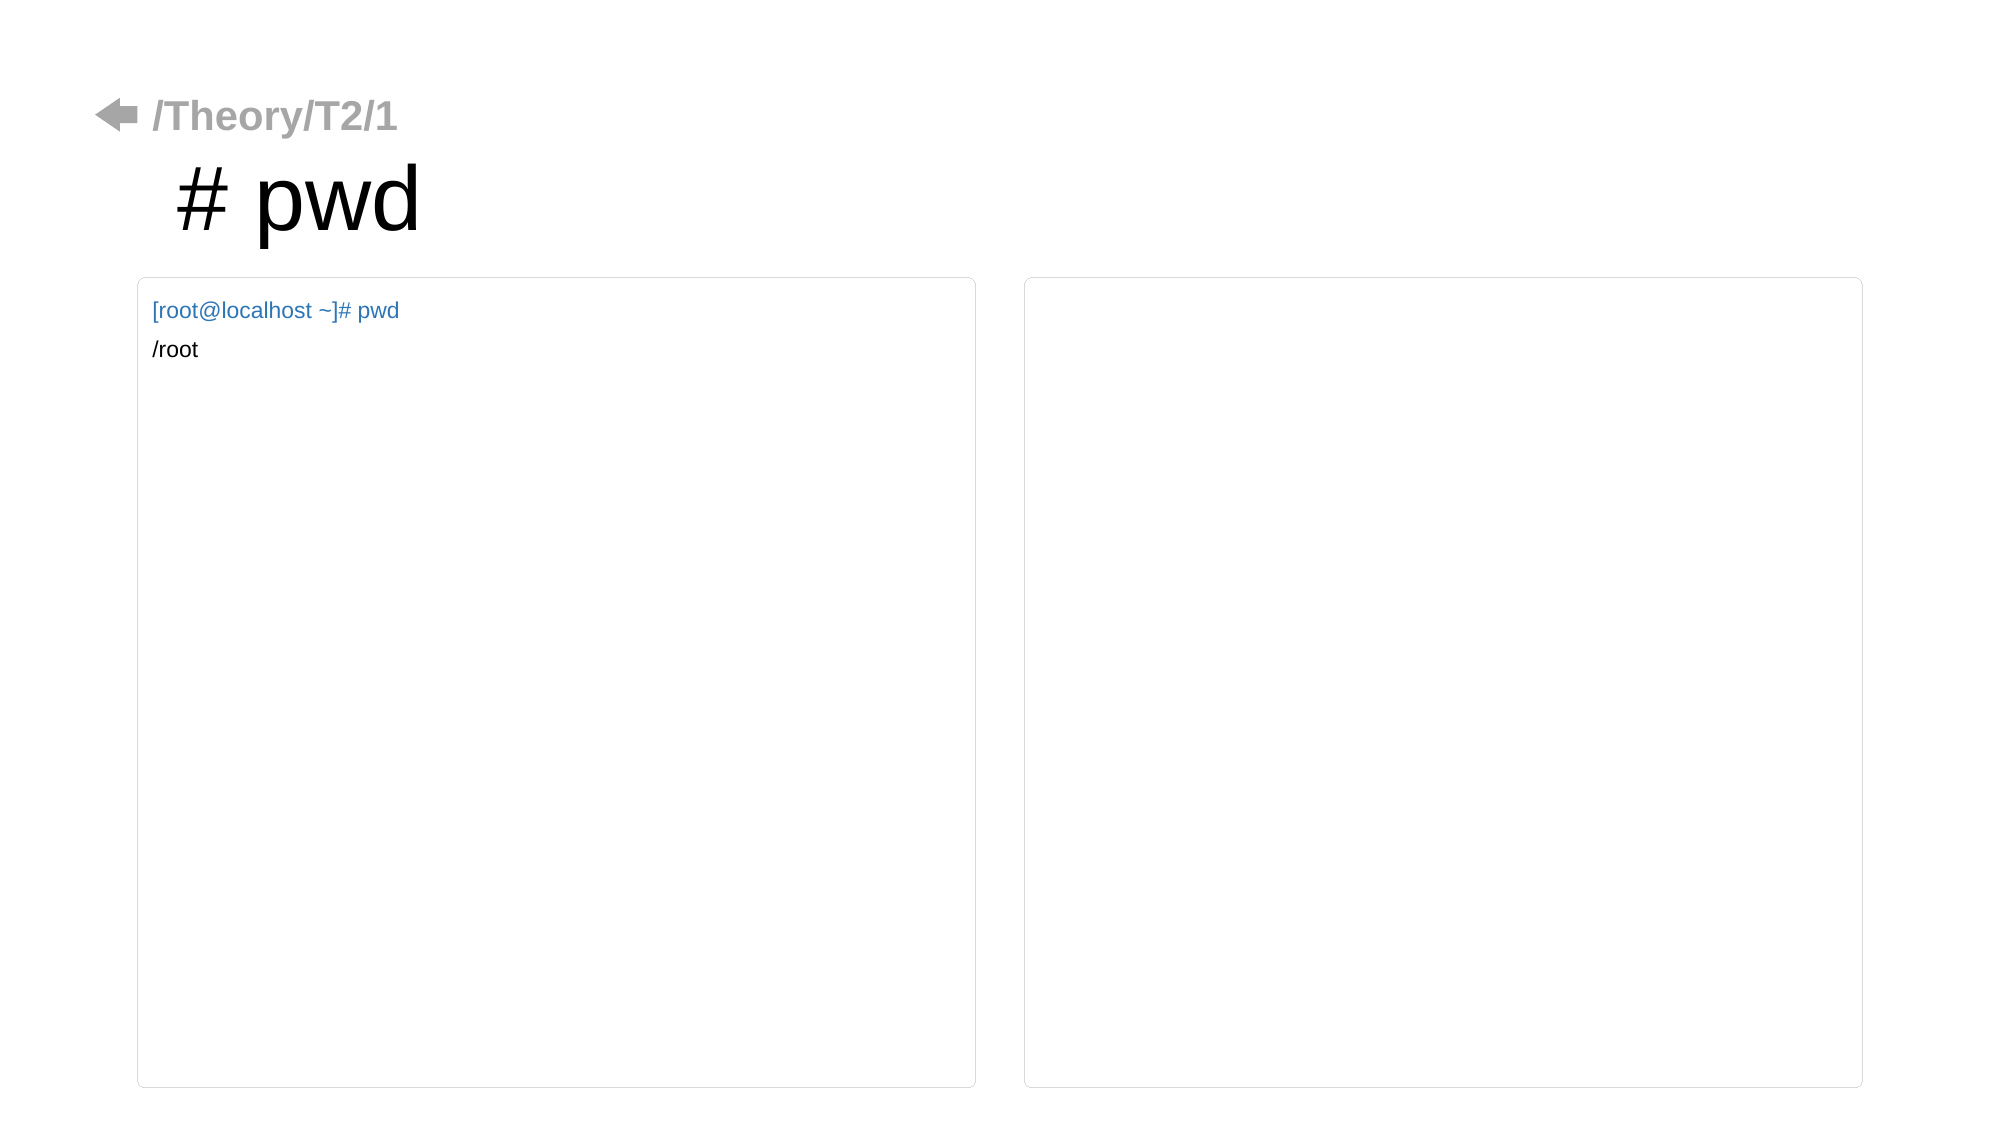

# /Theory/T2/1 # pwd

[root@localhost ~]# pwd
/root